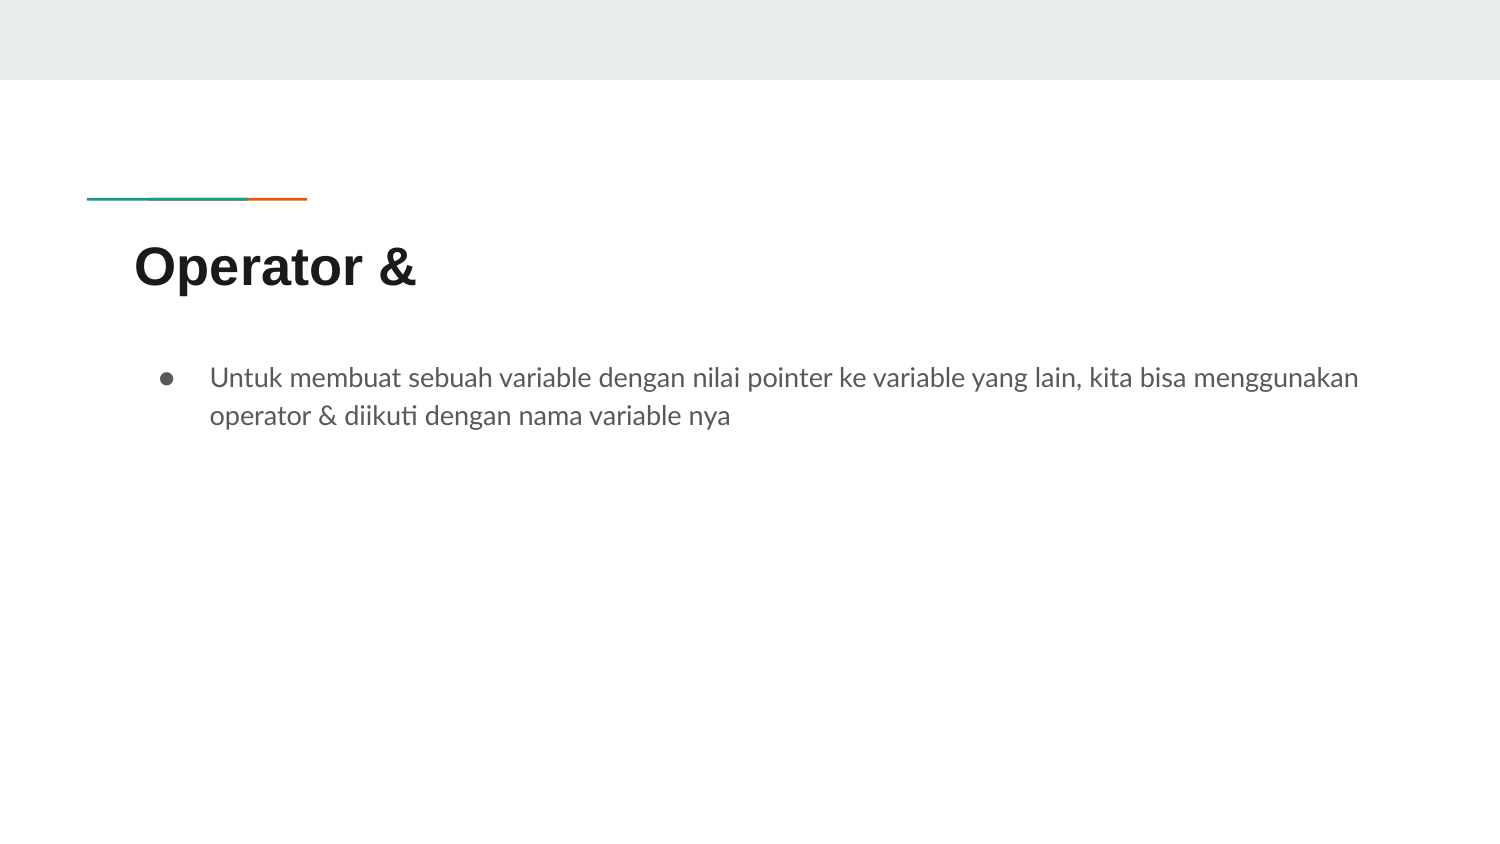

# Operator &
Untuk membuat sebuah variable dengan nilai pointer ke variable yang lain, kita bisa menggunakan operator & diikuti dengan nama variable nya